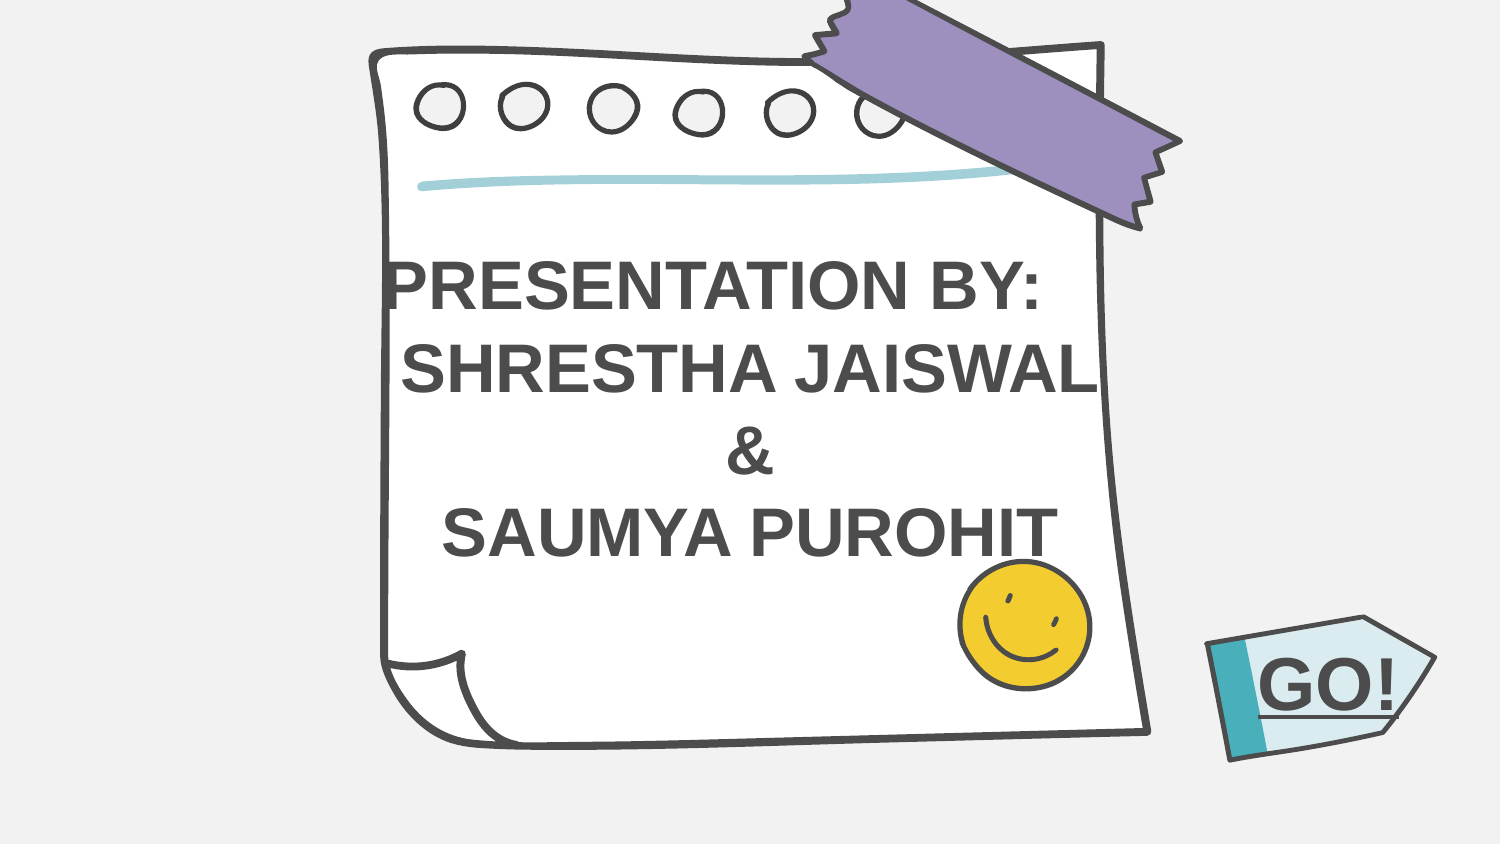

# PRESENTATION BY:
SHRESTHA JAISWAL
&
SAUMYA PUROHIT

GO!